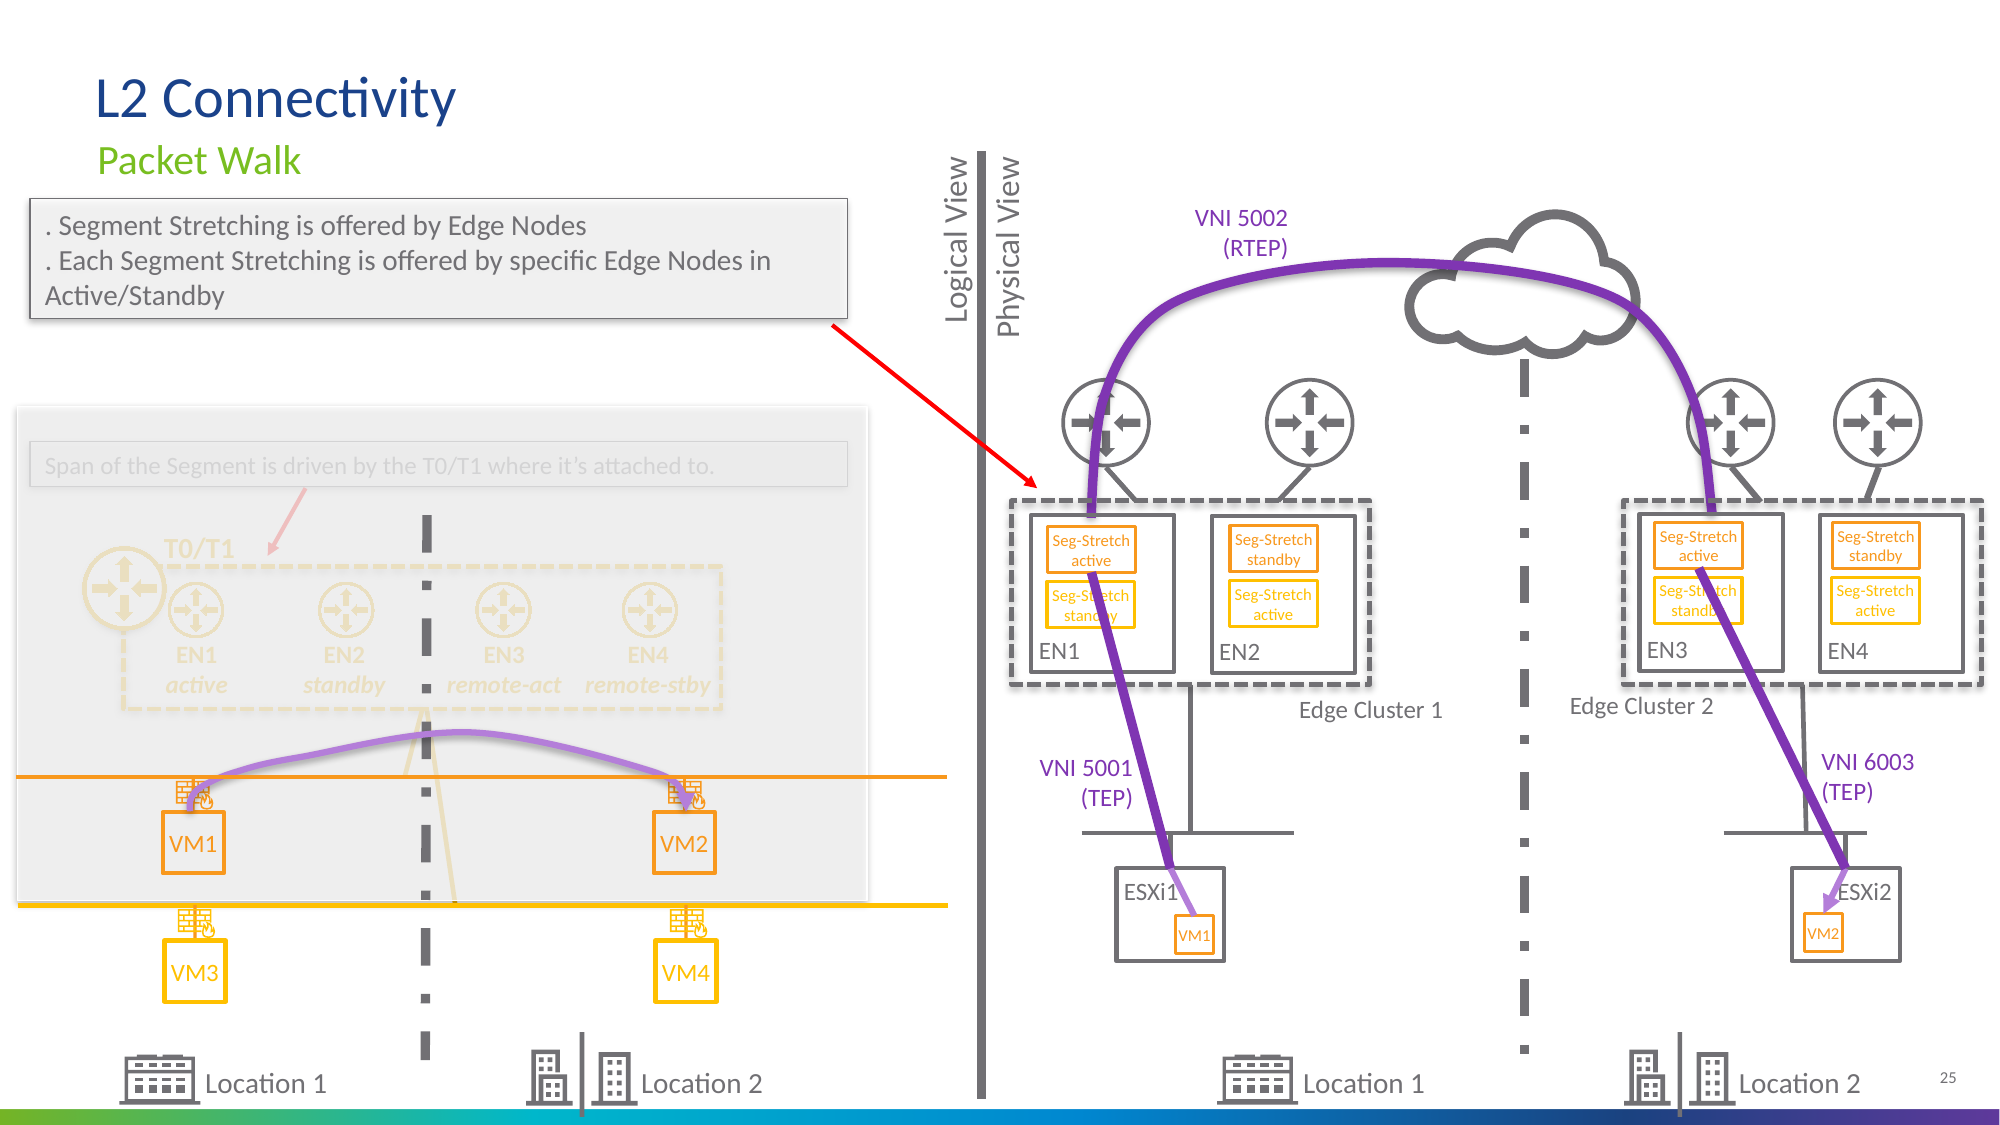

# L2 Connectivity
Packet Walk
Logical View
Physical View
. Segment Stretching is offered by Edge Nodes
. Each Segment Stretching is offered by specific Edge Nodes in Active/Standby
VNI 5002
(RTEP)

Span of the Segment is driven by the T0/T1 where it’s attached to.

EN3
EN1
EN4
EN2
Seg-Stretch
active
Seg-Stretch
standby
Seg-Stretch
standby
Seg-Stretch
active
T0/T1

VNI 6003
(TEP)
VNI 5001
(TEP)
Seg-Stretch
standby
Seg-Stretch
active
Seg-Stretch
active
Seg-Stretch
standby

EN1
active
EN2
standby
EN3
remote-act
EN4
remote-stby
Edge Cluster 2
Edge Cluster 1

VM1
VM2
ESXi1
ESXi2

VM2
VM1
VM3
VM4

Location 1
Location 2
Location 1
Location 2